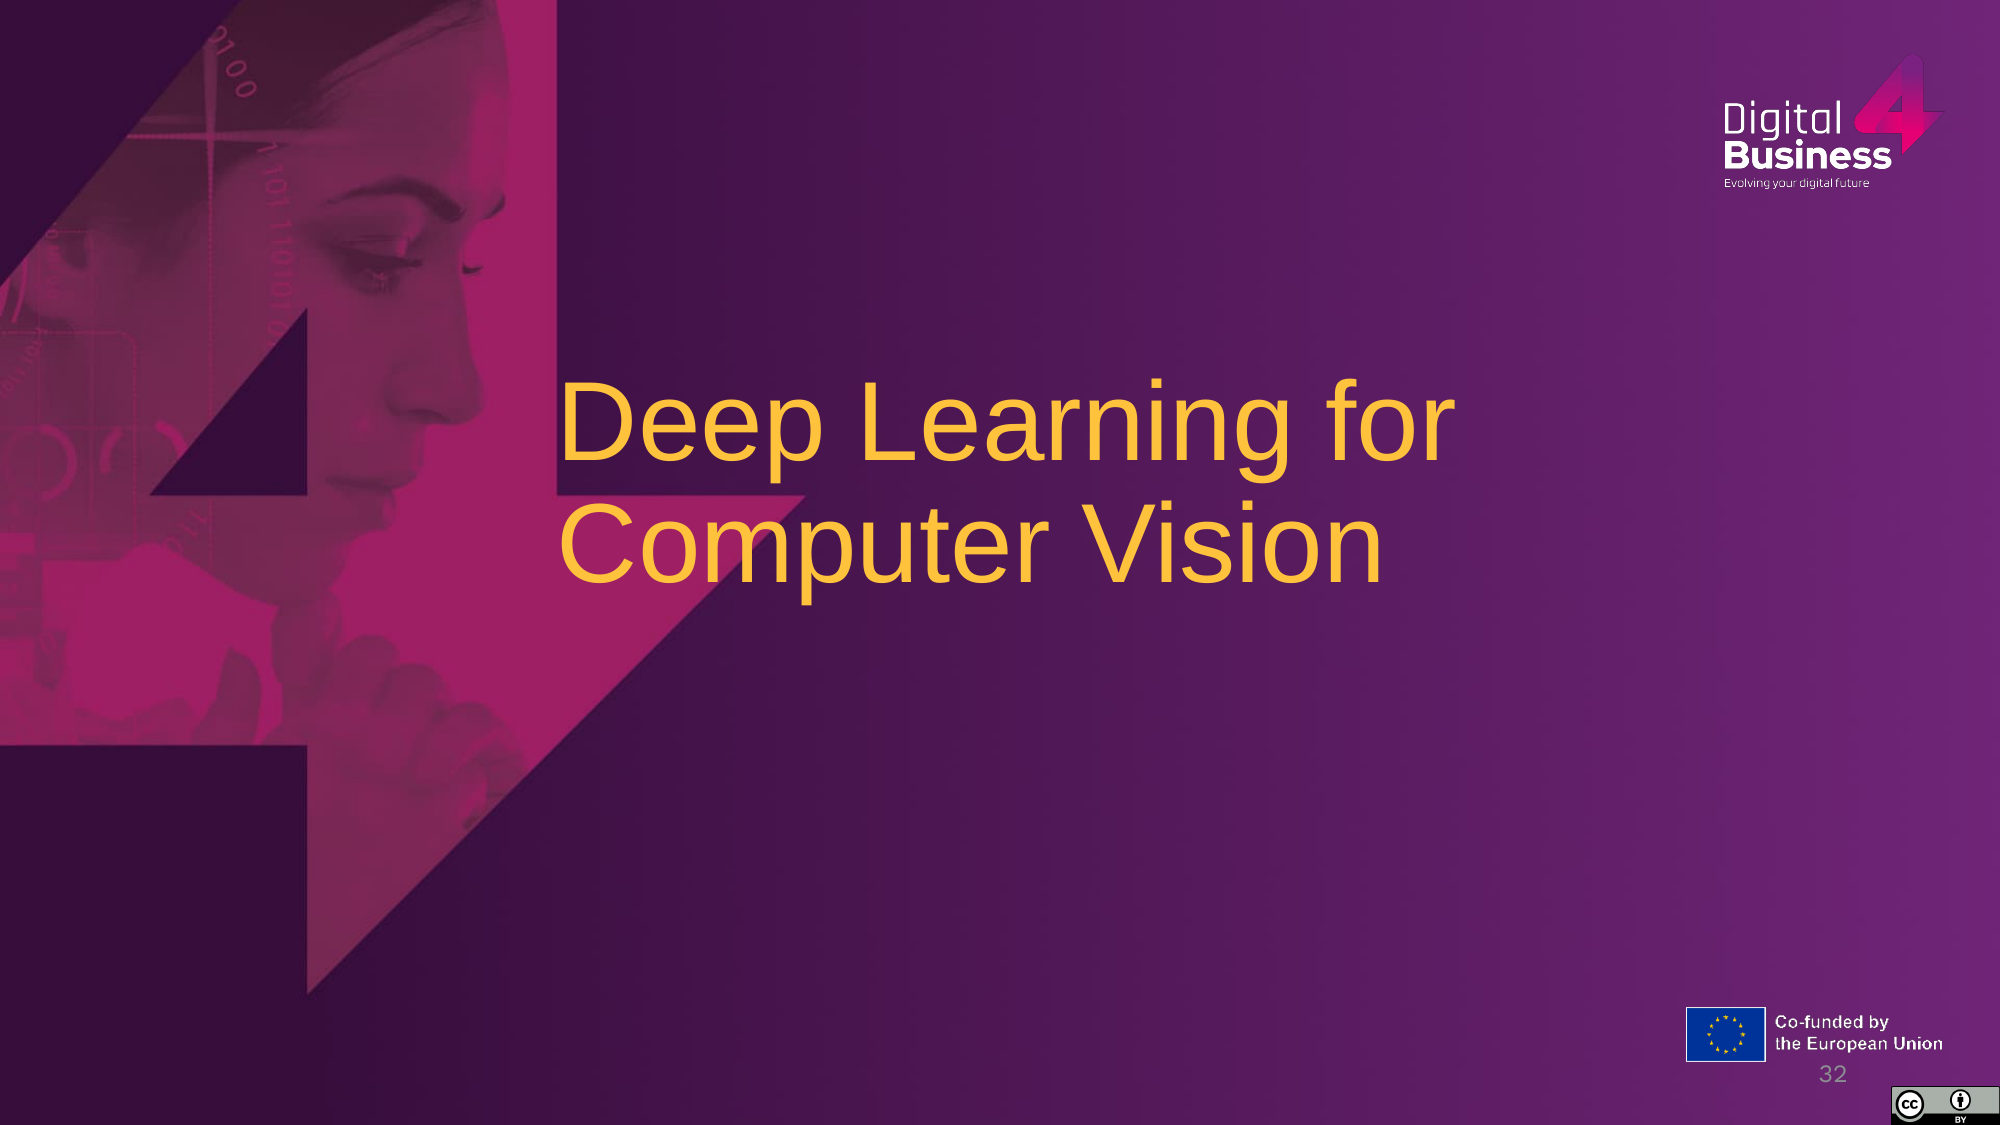

# Deep Learning for Computer Vision
32